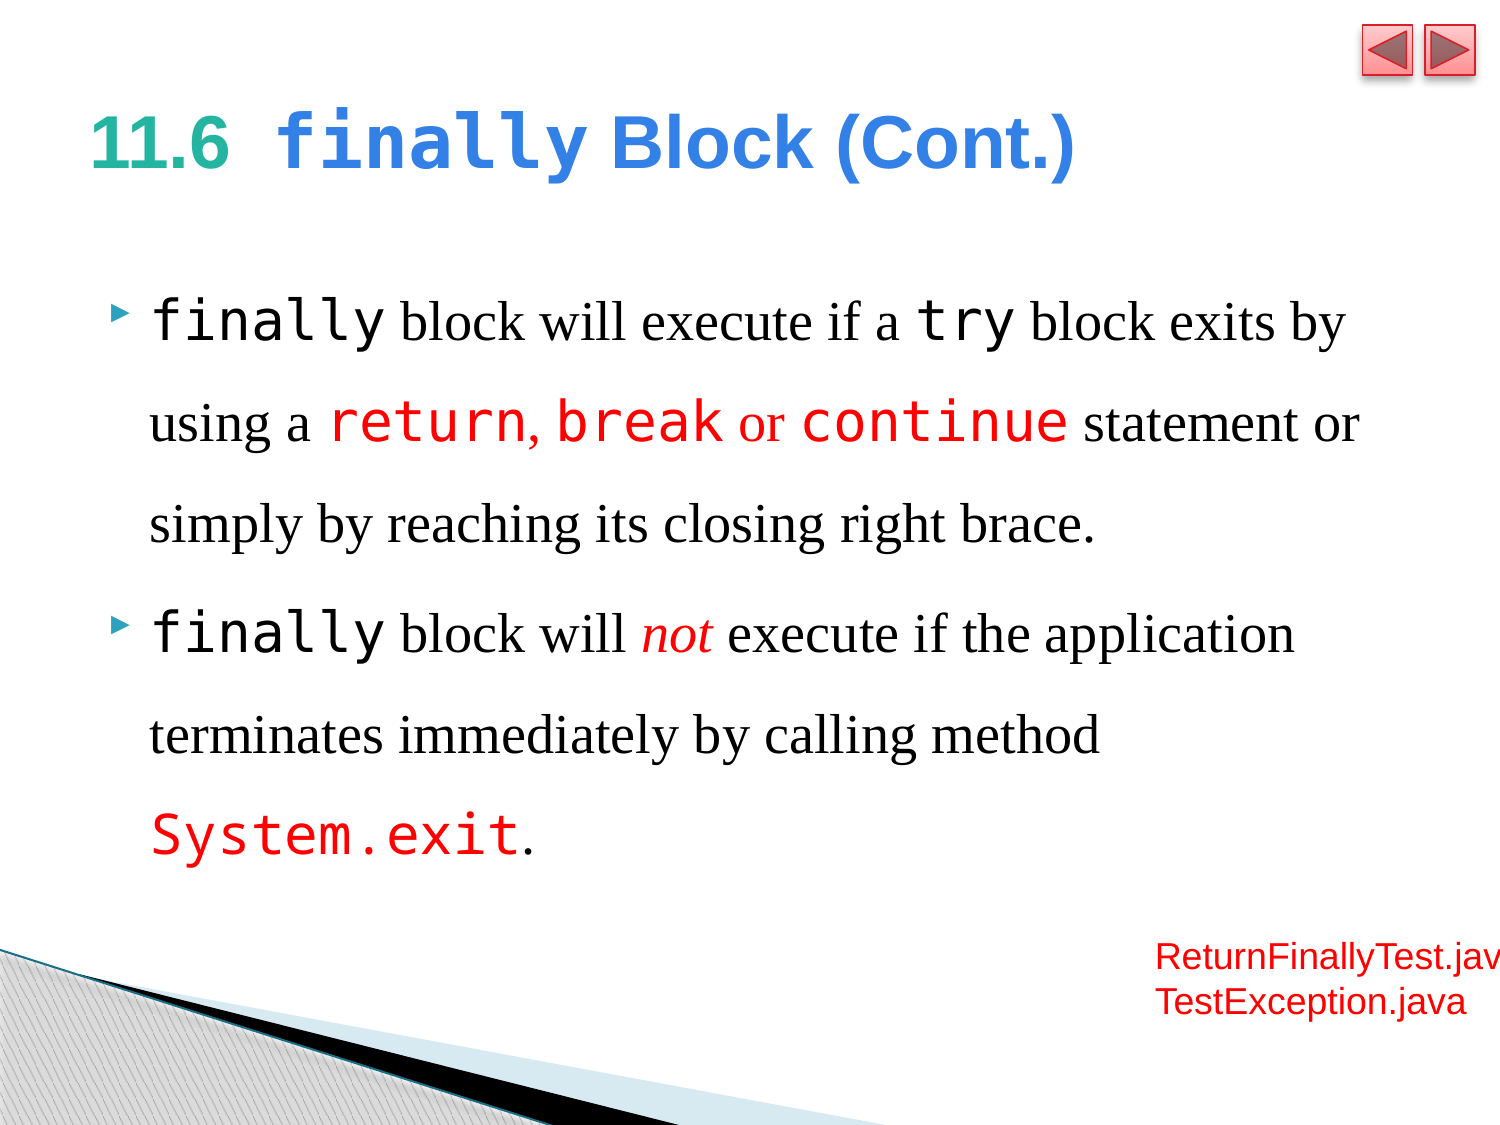

# 11.6  finally Block (Cont.)
finally block will execute if a try block exits by using a return, break or continue statement or simply by reaching its closing right brace.
finally block will not execute if the application terminates immediately by calling method System.exit.
ReturnFinallyTest.java
TestException.java